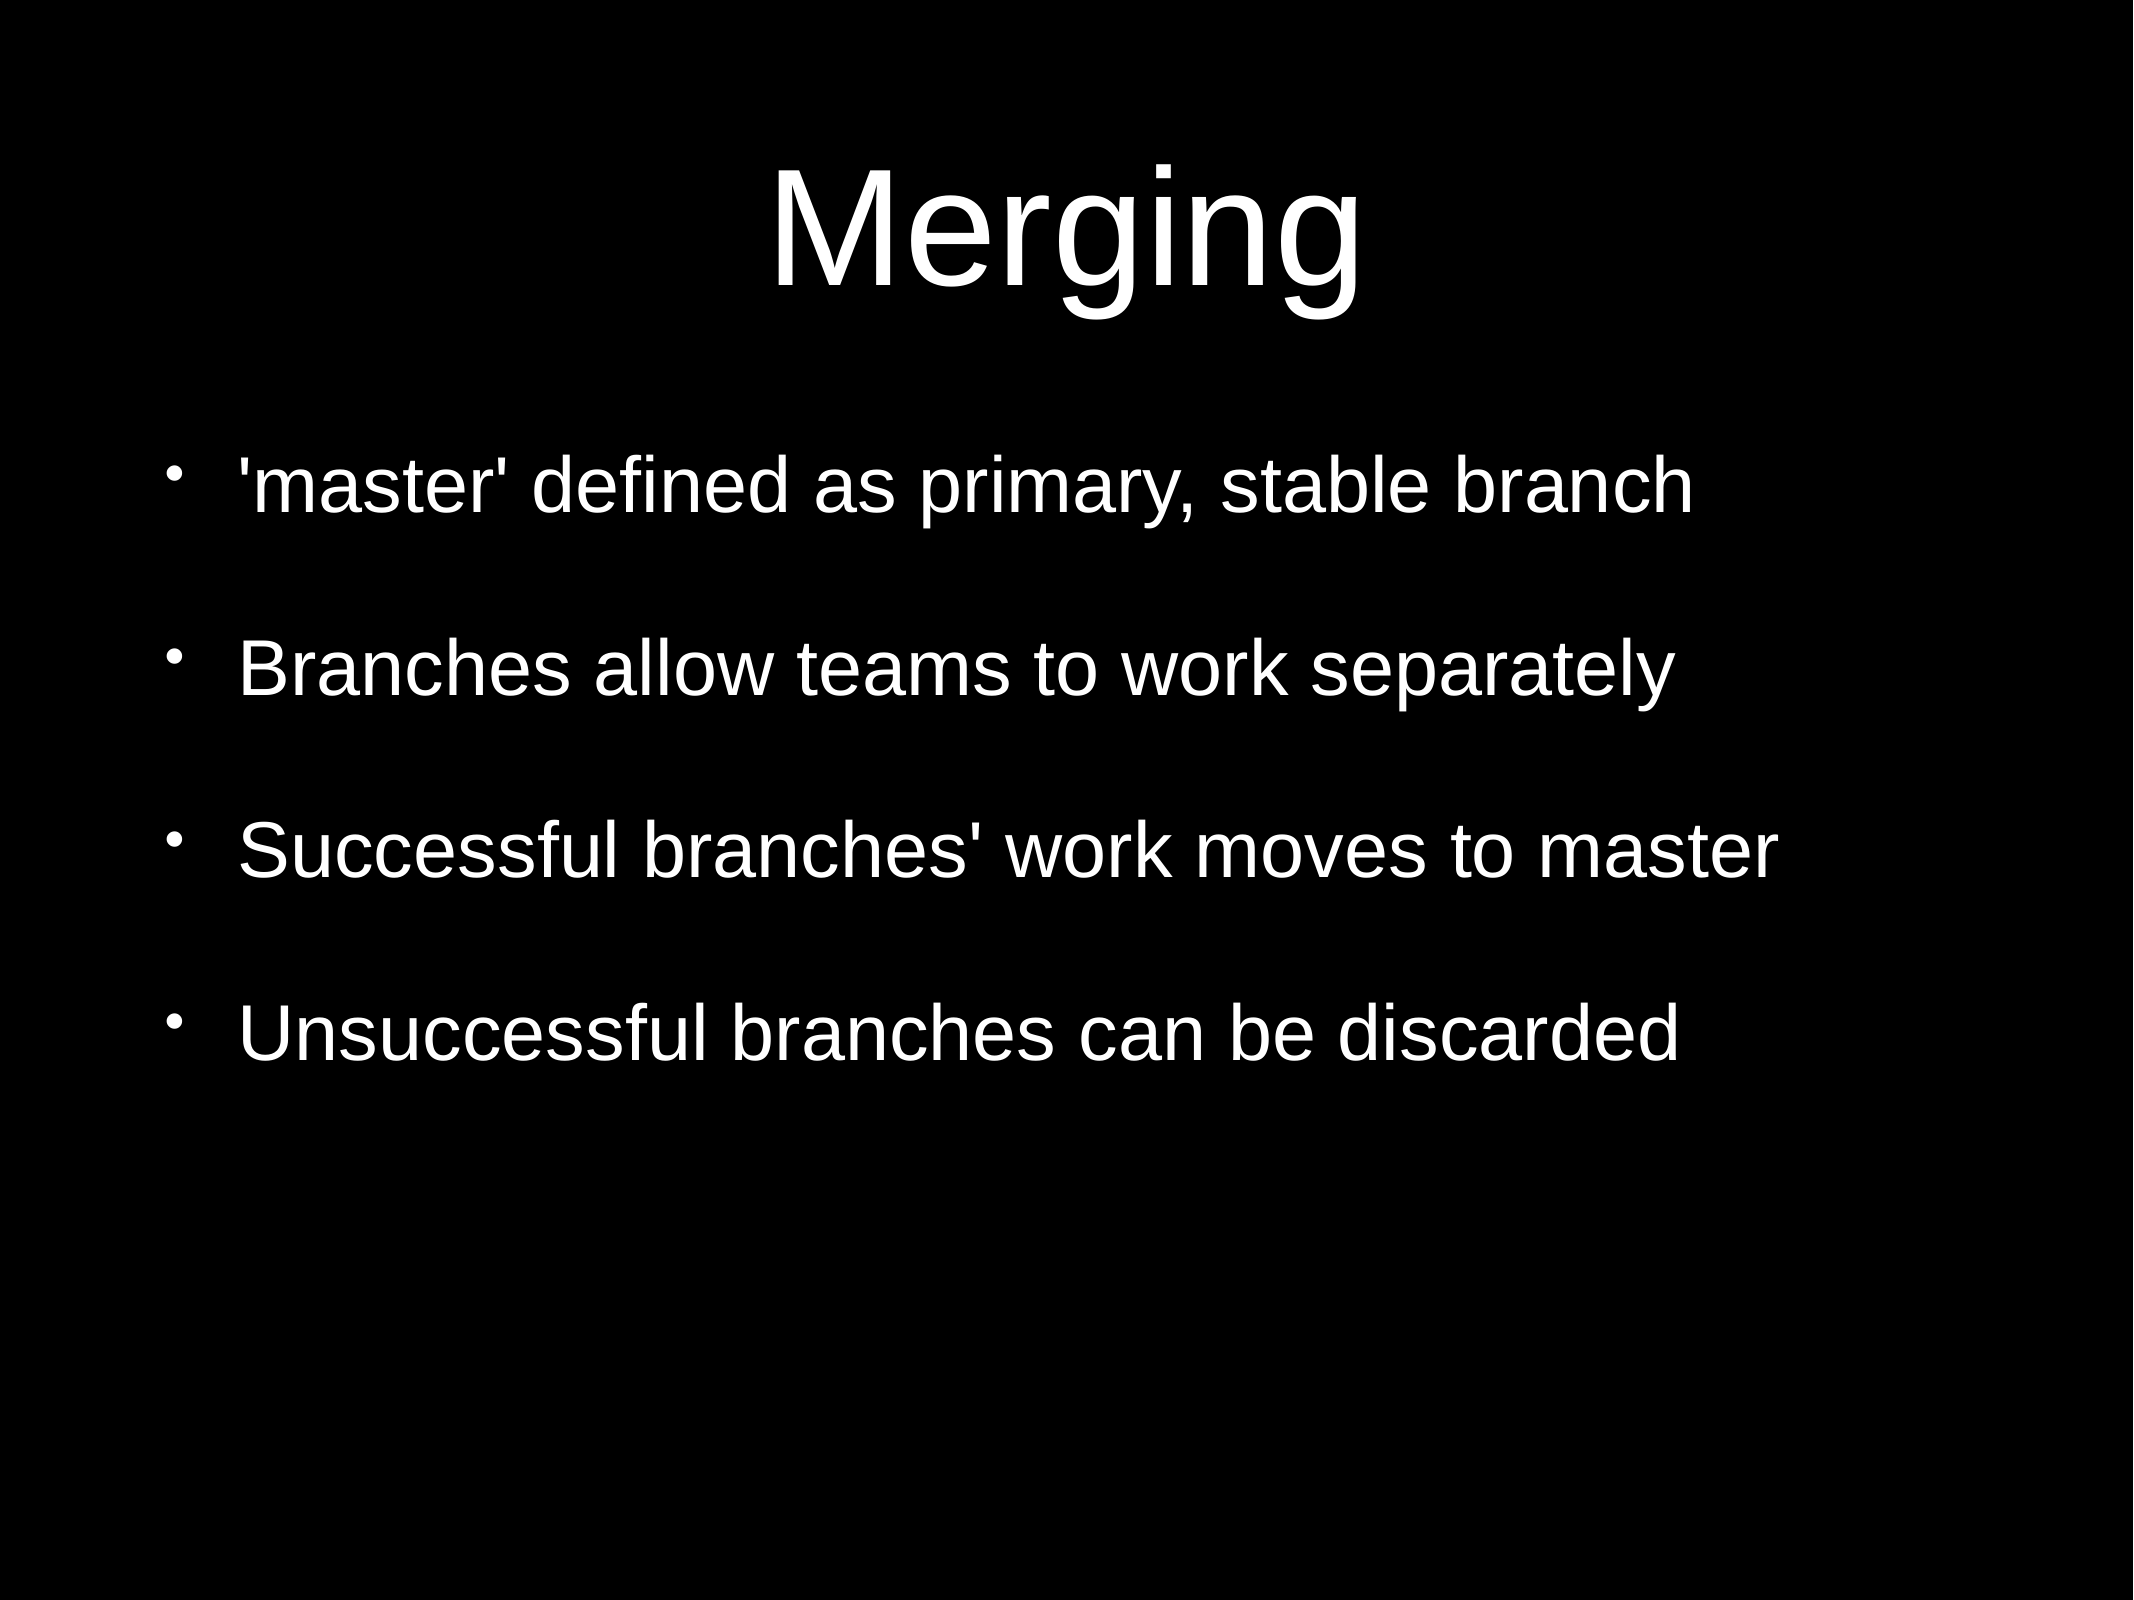

# Merging
'master' defined as primary, stable branch
Branches allow teams to work separately
Successful branches' work moves to master
Unsuccessful branches can be discarded